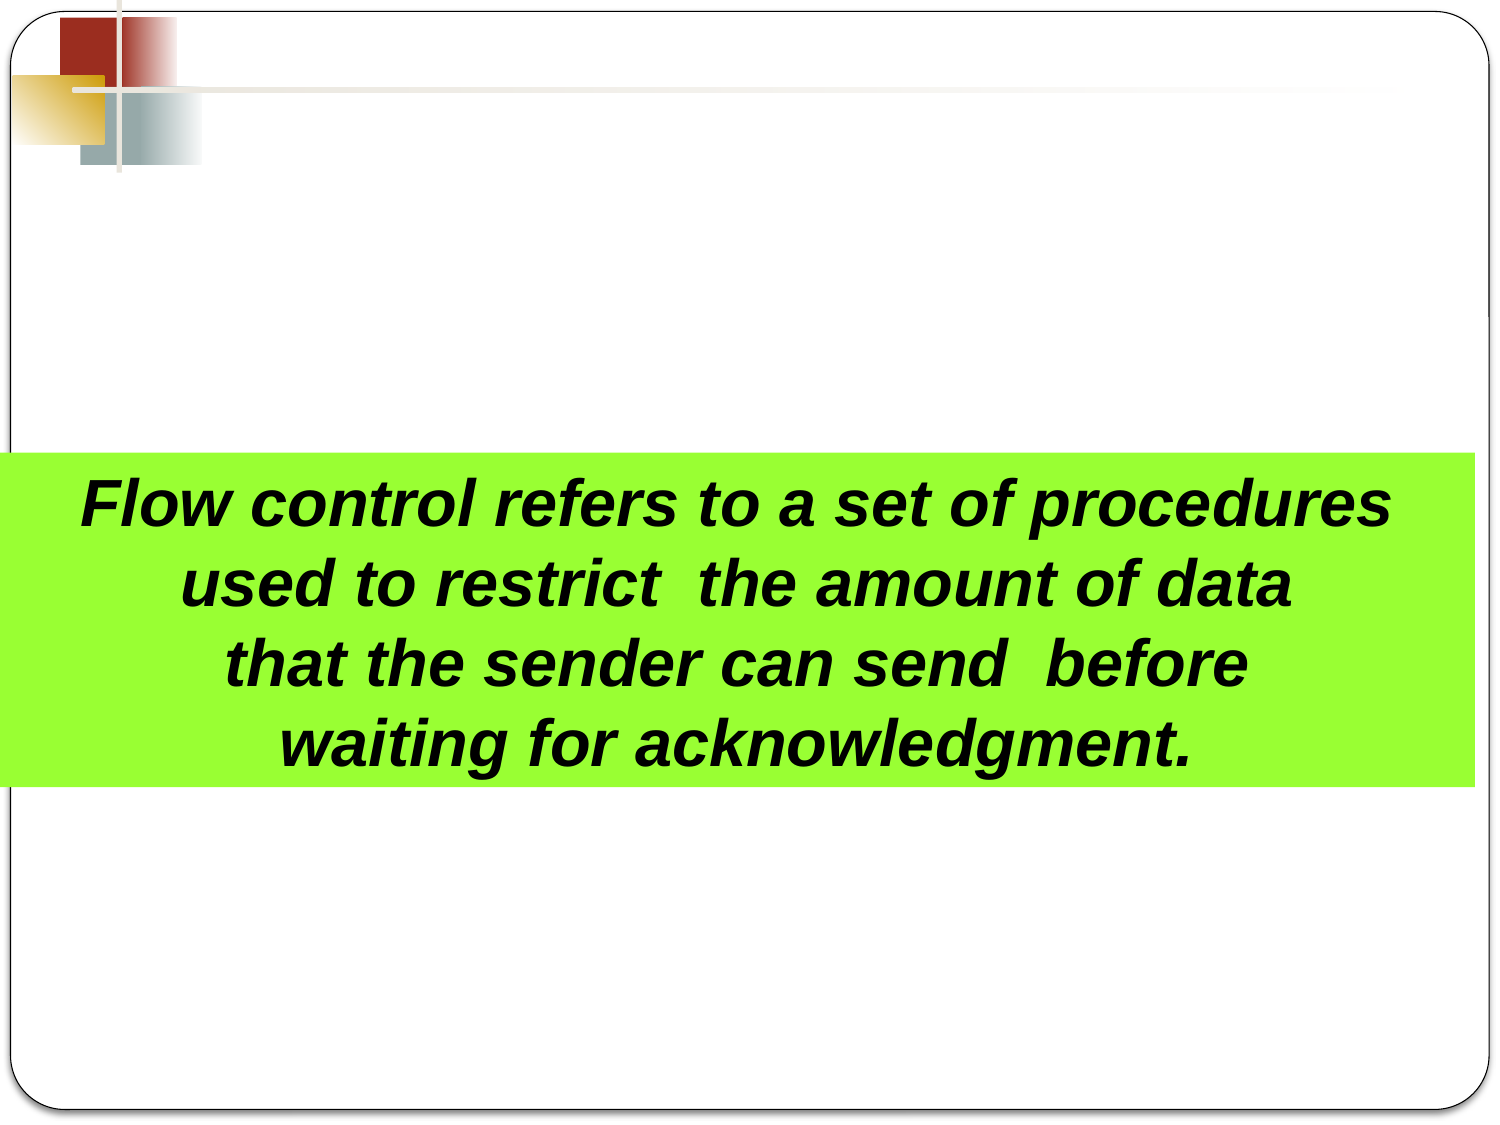

Flow control refers to a set of procedures used to restrict  the amount of data
that the sender can send  before
waiting for acknowledgment.
11.52